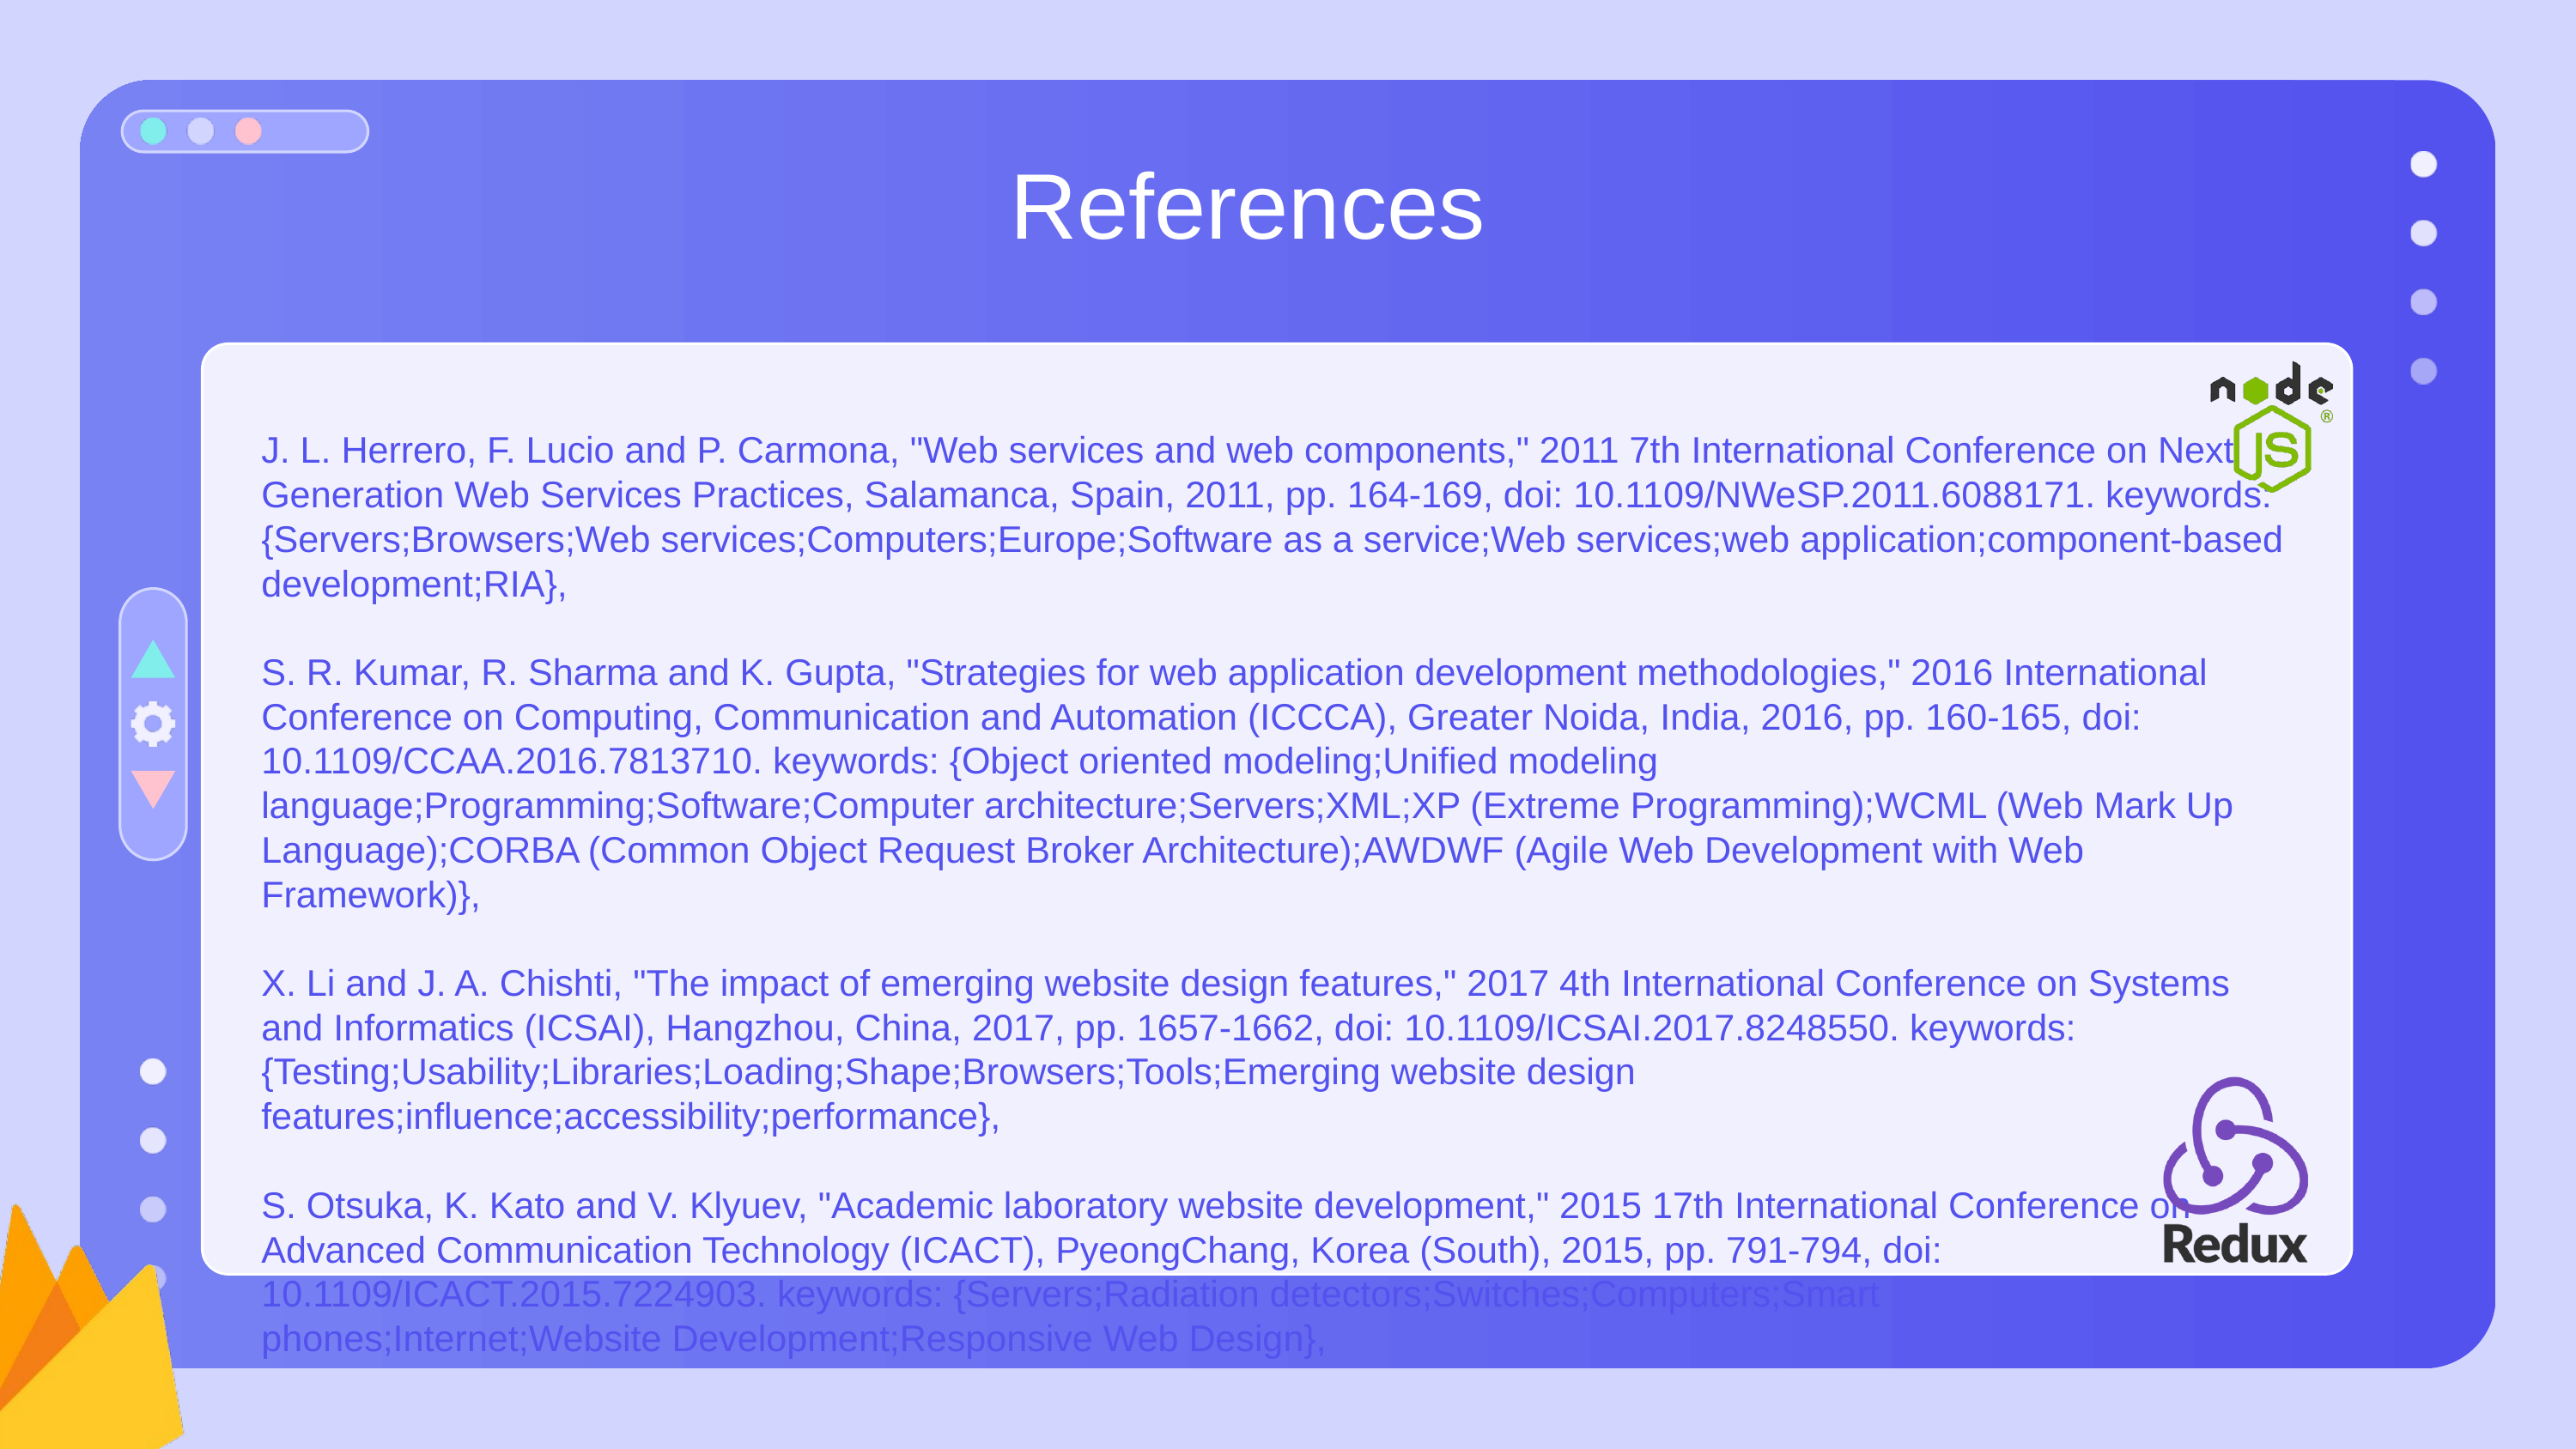

References

J. L. Herrero, F. Lucio and P. Carmona, "Web services and web components," 2011 7th International Conference on Next Generation Web Services Practices, Salamanca, Spain, 2011, pp. 164-169, doi: 10.1109/NWeSP.2011.6088171. keywords: {Servers;Browsers;Web services;Computers;Europe;Software as a service;Web services;web application;component-based development;RIA},

S. R. Kumar, R. Sharma and K. Gupta, "Strategies for web application development methodologies," 2016 International Conference on Computing, Communication and Automation (ICCCA), Greater Noida, India, 2016, pp. 160-165, doi: 10.1109/CCAA.2016.7813710. keywords: {Object oriented modeling;Unified modeling language;Programming;Software;Computer architecture;Servers;XML;XP (Extreme Programming);WCML (Web Mark Up Language);CORBA (Common Object Request Broker Architecture);AWDWF (Agile Web Development with Web Framework)},

X. Li and J. A. Chishti, "The impact of emerging website design features," 2017 4th International Conference on Systems and Informatics (ICSAI), Hangzhou, China, 2017, pp. 1657-1662, doi: 10.1109/ICSAI.2017.8248550. keywords: {Testing;Usability;Libraries;Loading;Shape;Browsers;Tools;Emerging website design features;influence;accessibility;performance},

S. Otsuka, K. Kato and V. Klyuev, "Academic laboratory website development," 2015 17th International Conference on Advanced Communication Technology (ICACT), PyeongChang, Korea (South), 2015, pp. 791-794, doi: 10.1109/ICACT.2015.7224903. keywords: {Servers;Radiation detectors;Switches;Computers;Smart phones;Internet;Website Development;Responsive Web Design},